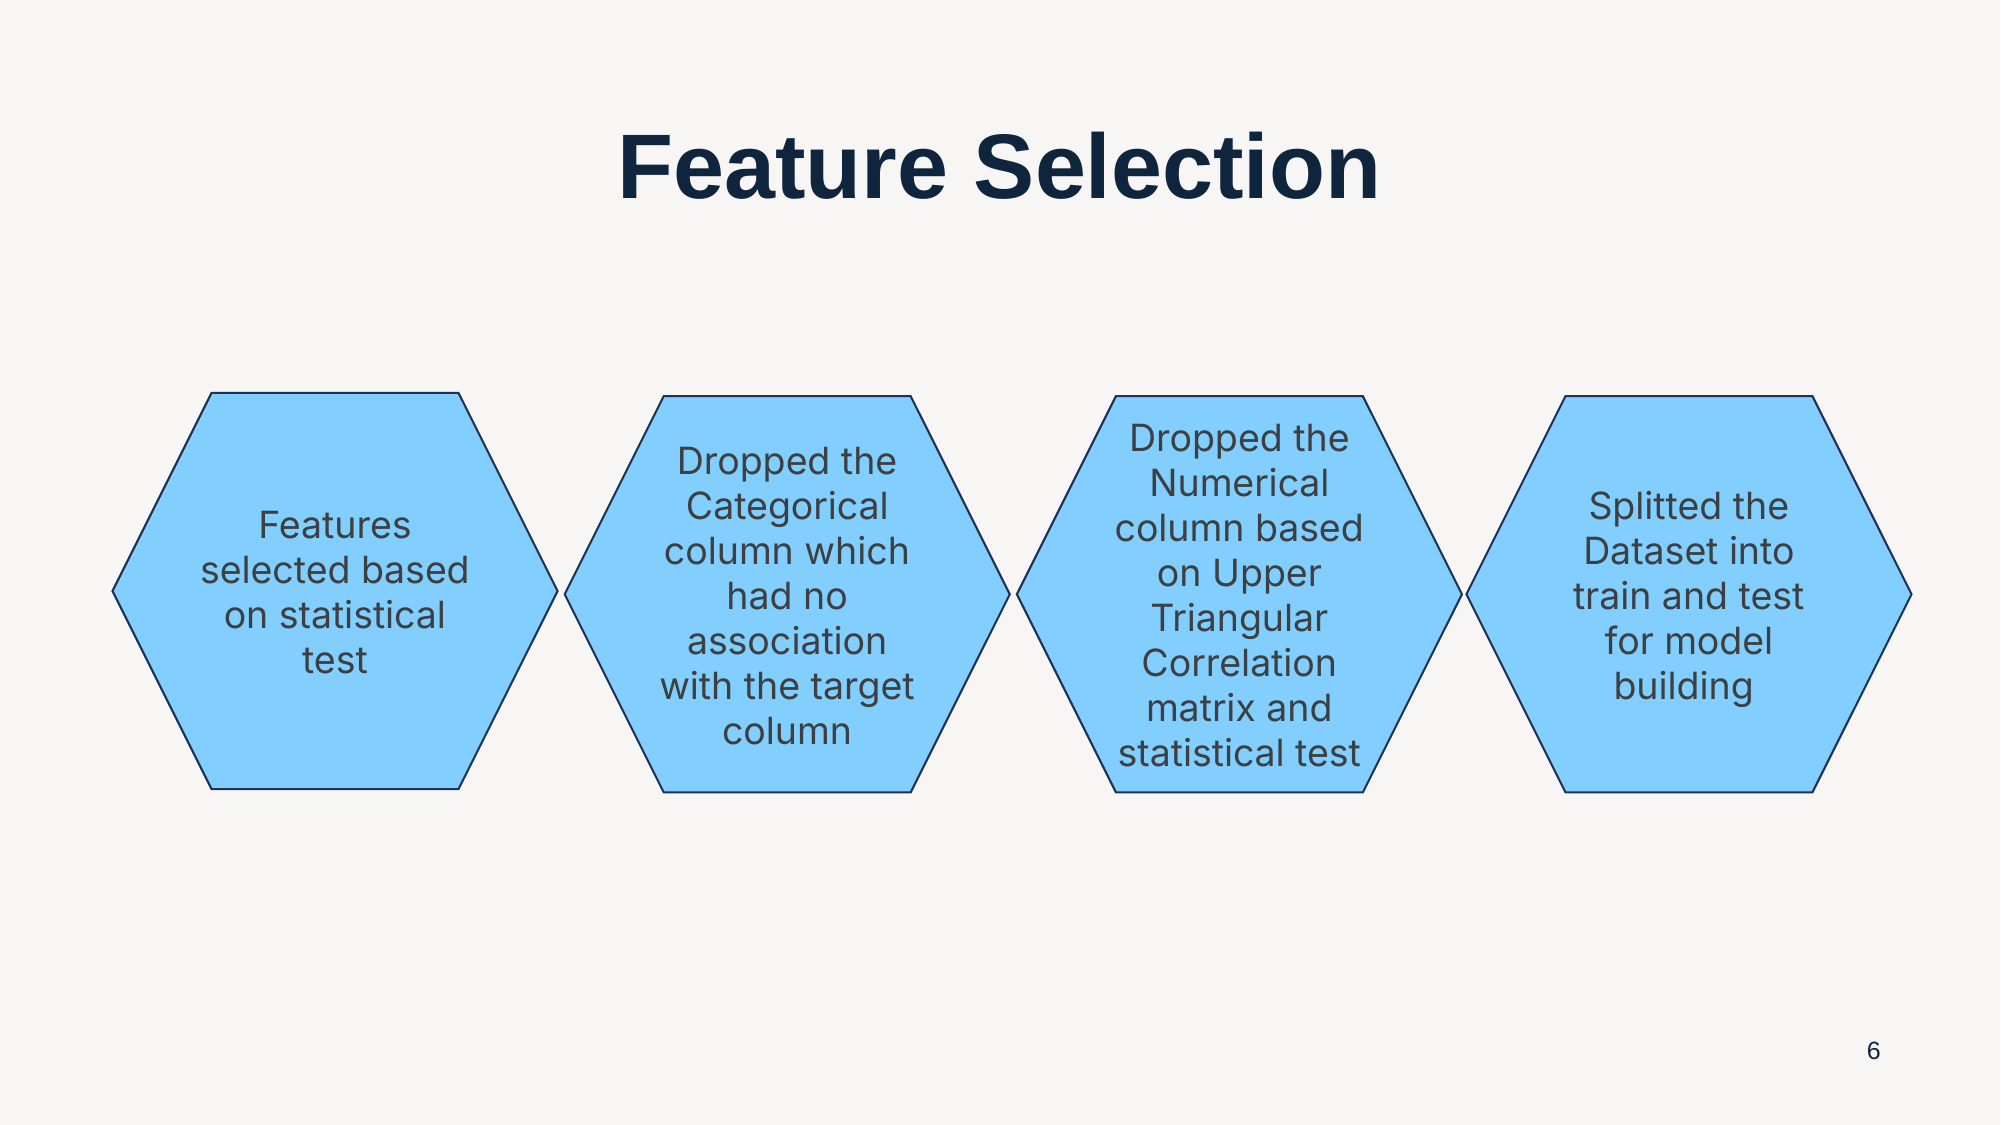

# Feature Selection
Features selected based on statistical test
Dropped the Numerical column based on Upper Triangular Correlation matrix and statistical test
Splitted the Dataset into train and test for model building
Dropped the Categorical column which had no association with the target column
6